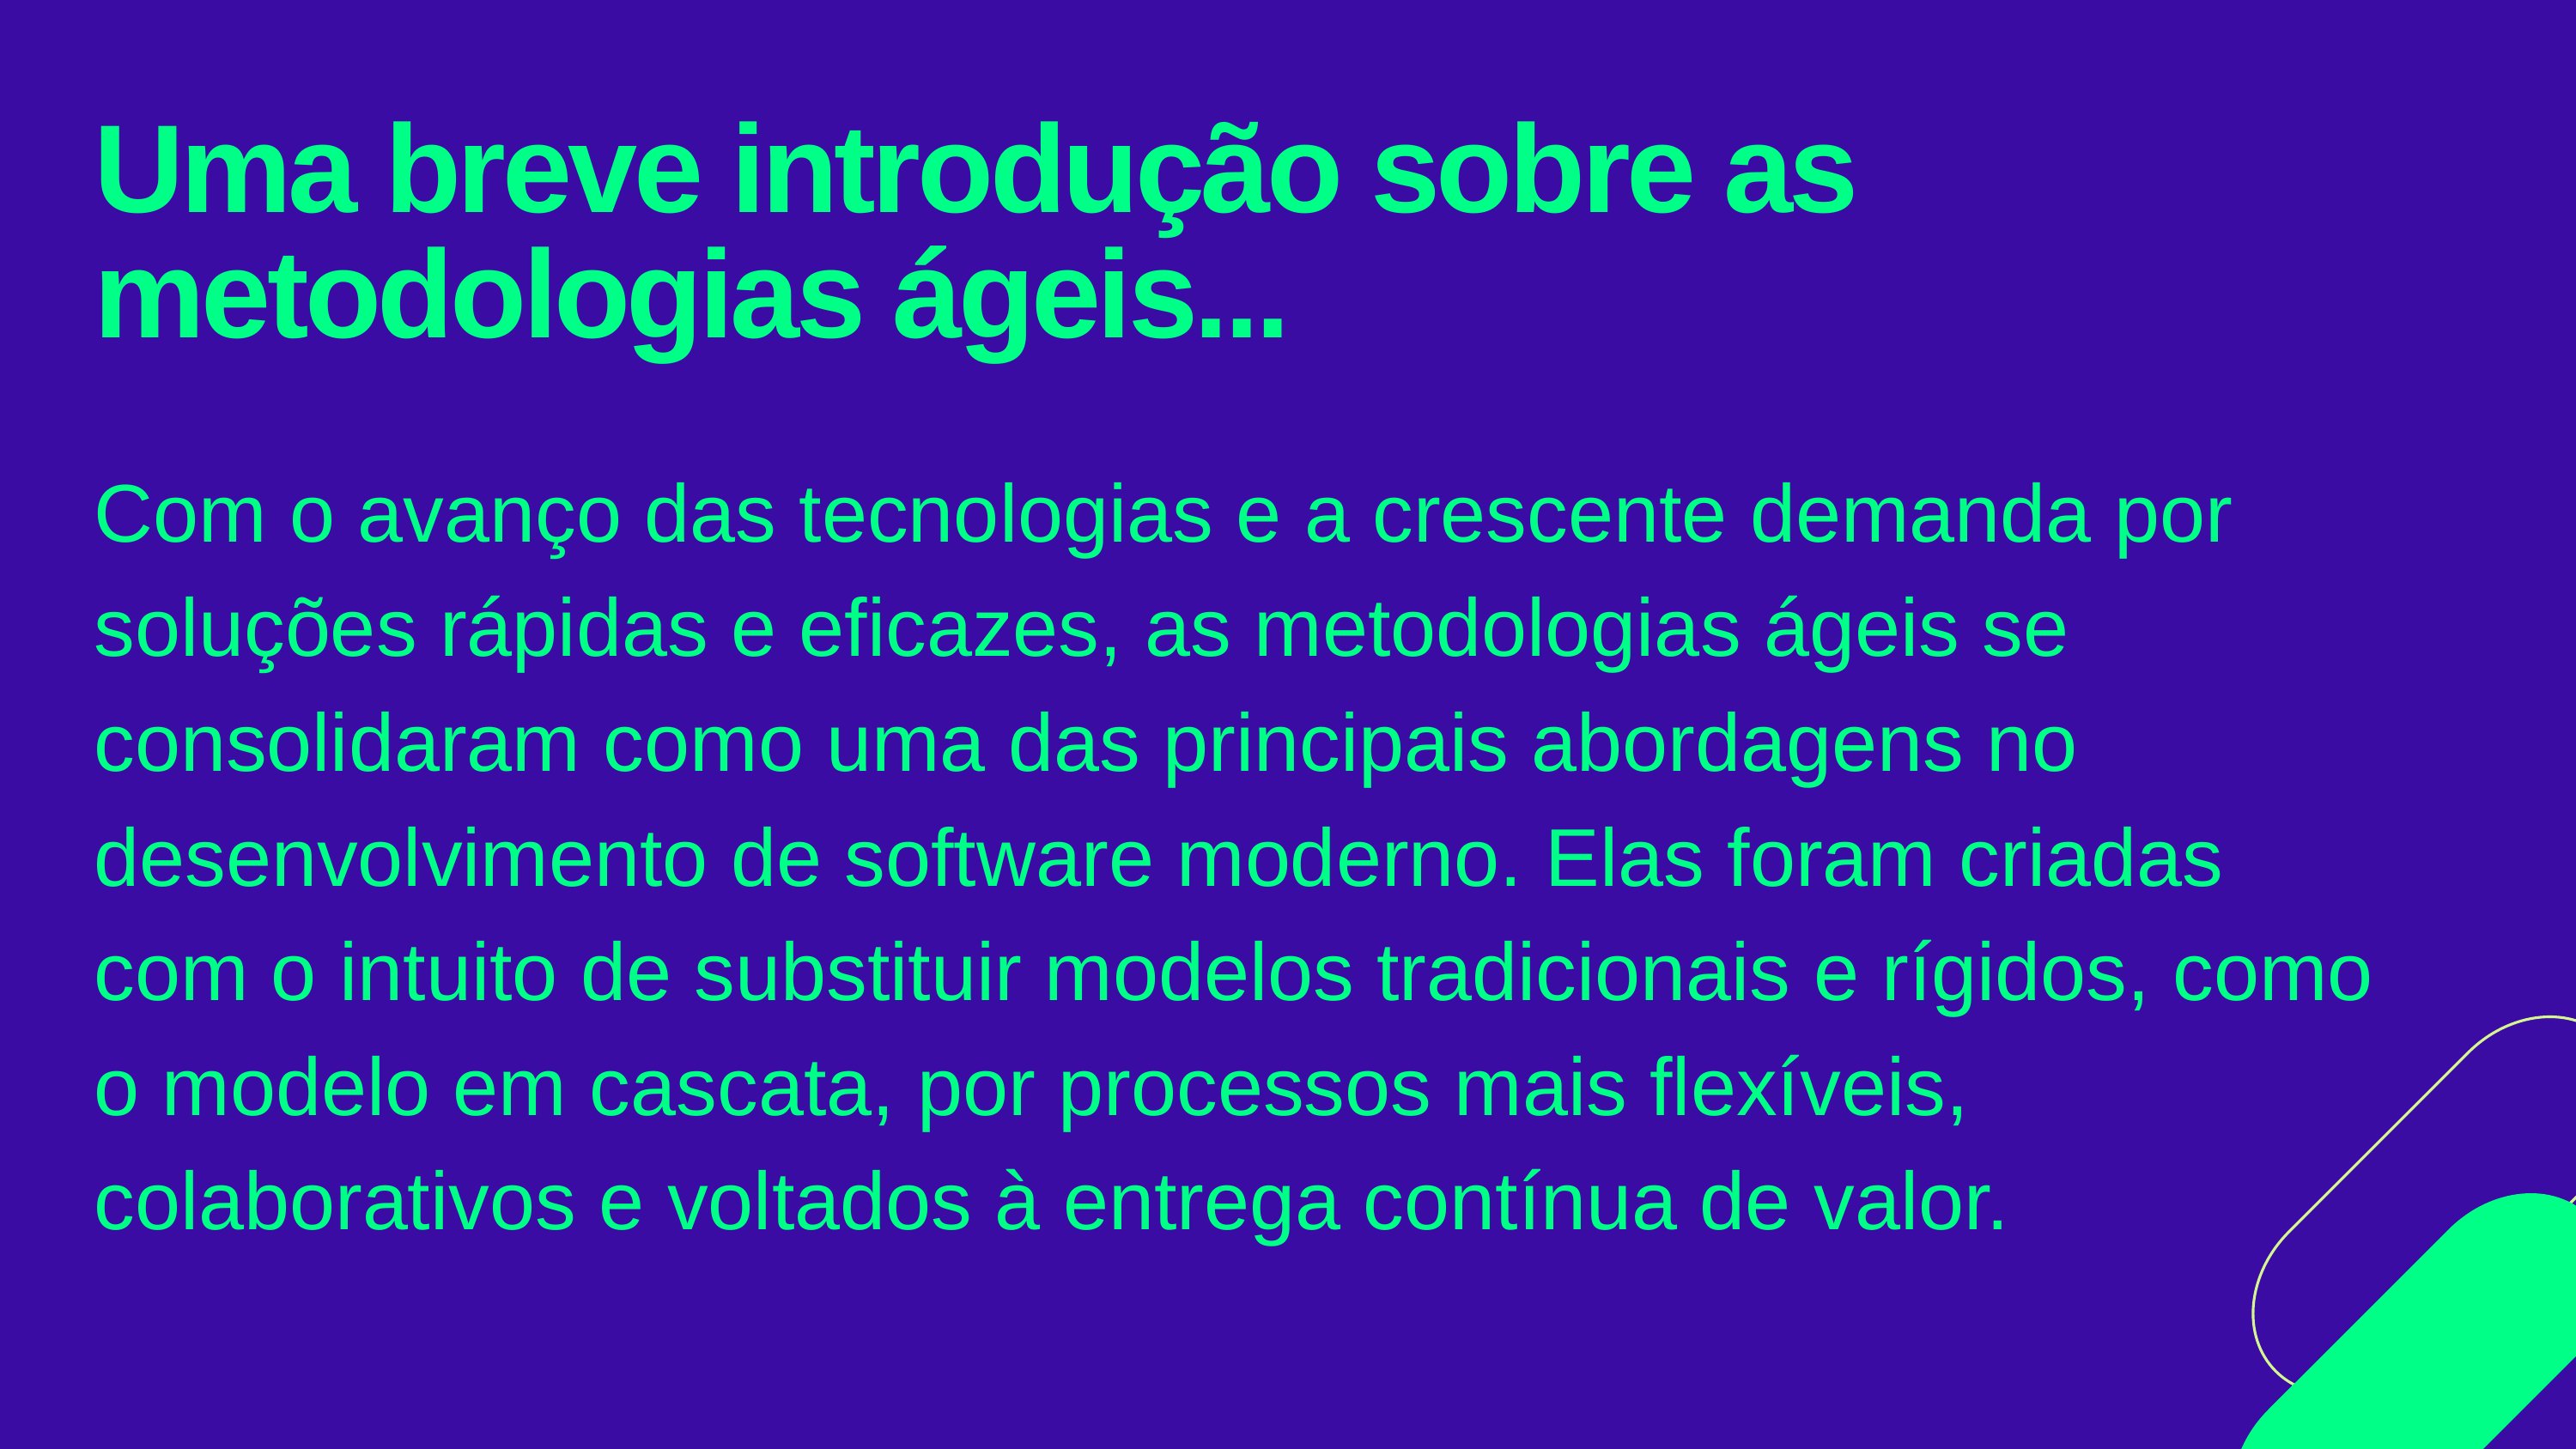

Uma breve introdução sobre as metodologias ágeis...
Com o avanço das tecnologias e a crescente demanda por soluções rápidas e eficazes, as metodologias ágeis se consolidaram como uma das principais abordagens no desenvolvimento de software moderno. Elas foram criadas com o intuito de substituir modelos tradicionais e rígidos, como o modelo em cascata, por processos mais flexíveis, colaborativos e voltados à entrega contínua de valor.